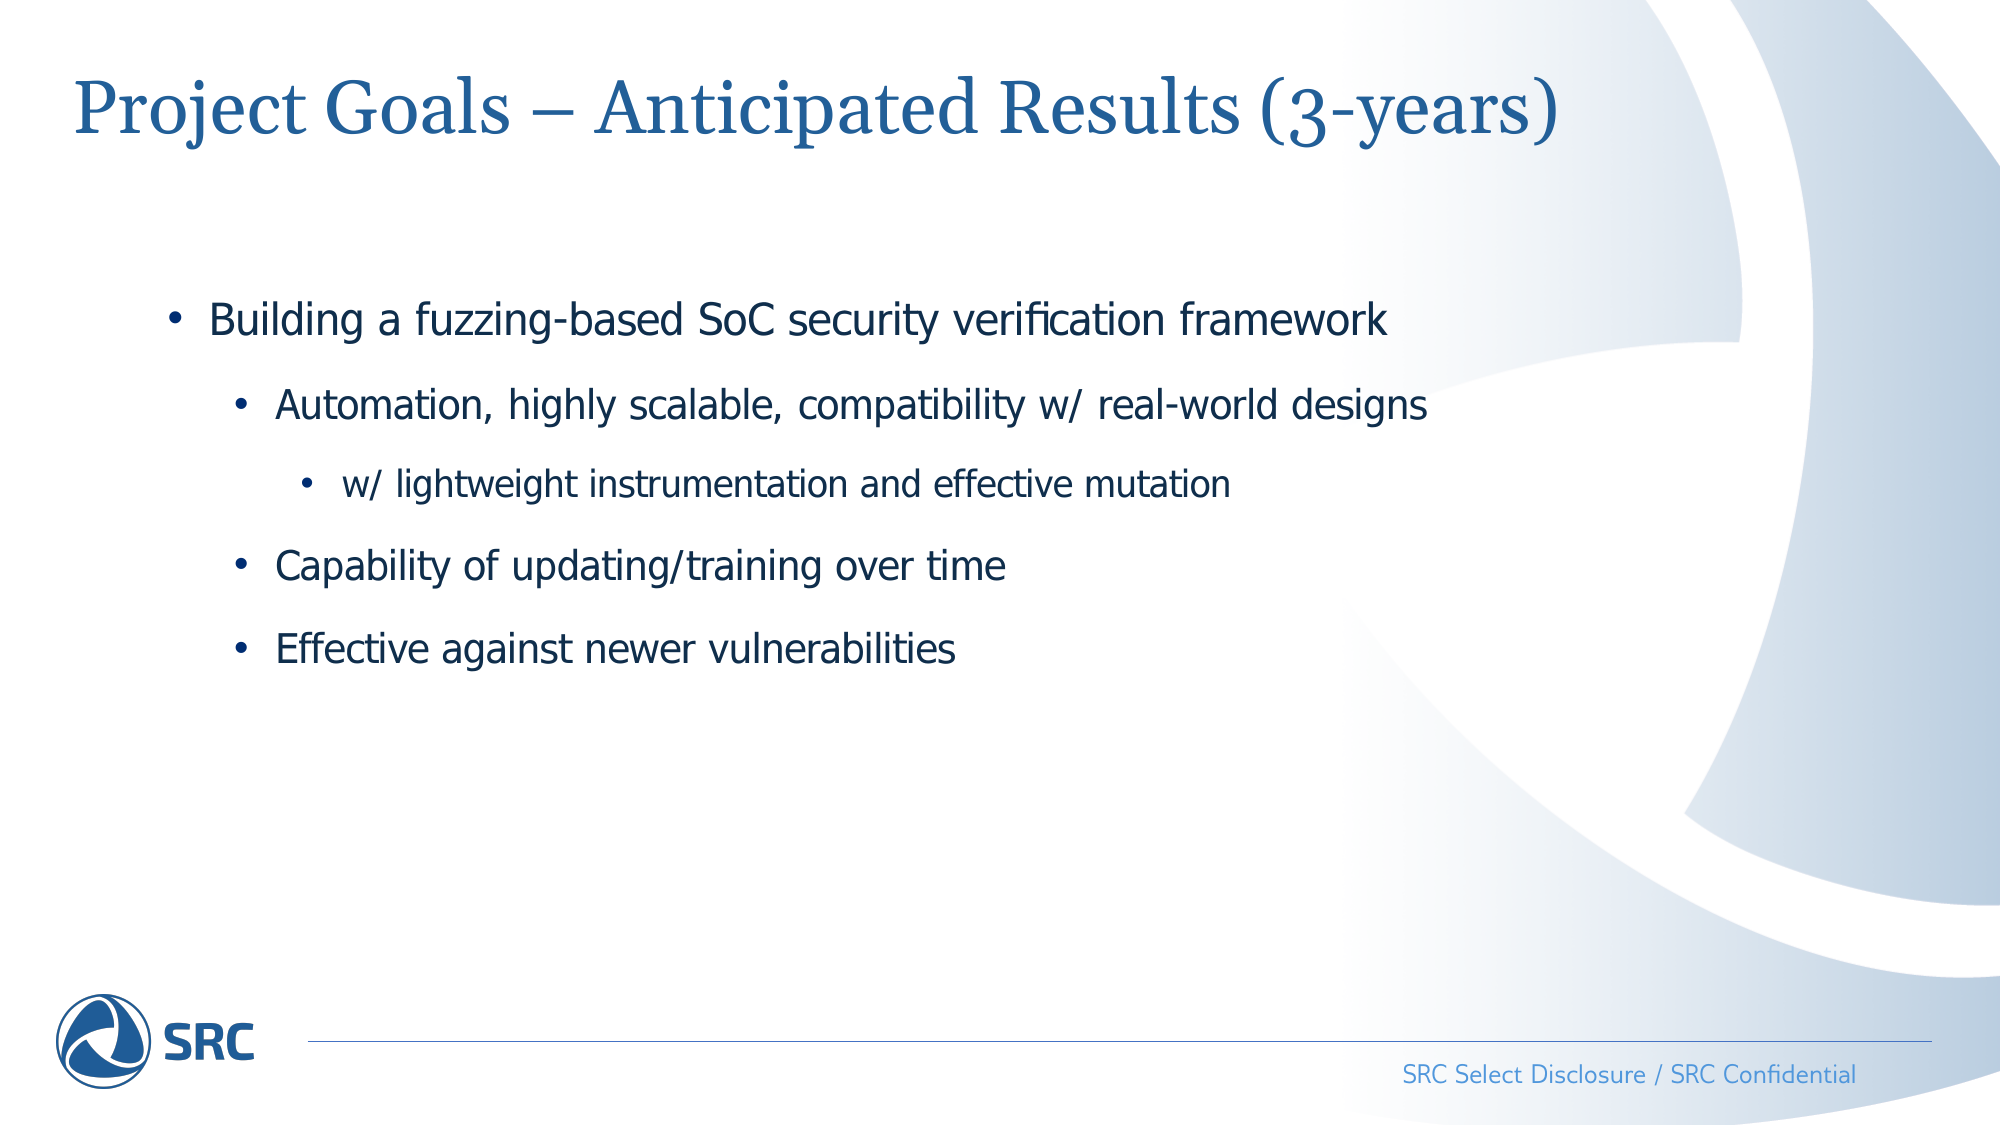

# Project Goals – Anticipated Results (3-years)
Building a fuzzing-based SoC security verification framework
Automation, highly scalable, compatibility w/ real-world designs
w/ lightweight instrumentation and effective mutation
Capability of updating/training over time
Effective against newer vulnerabilities
SRC Select Disclosure / SRC Confidential